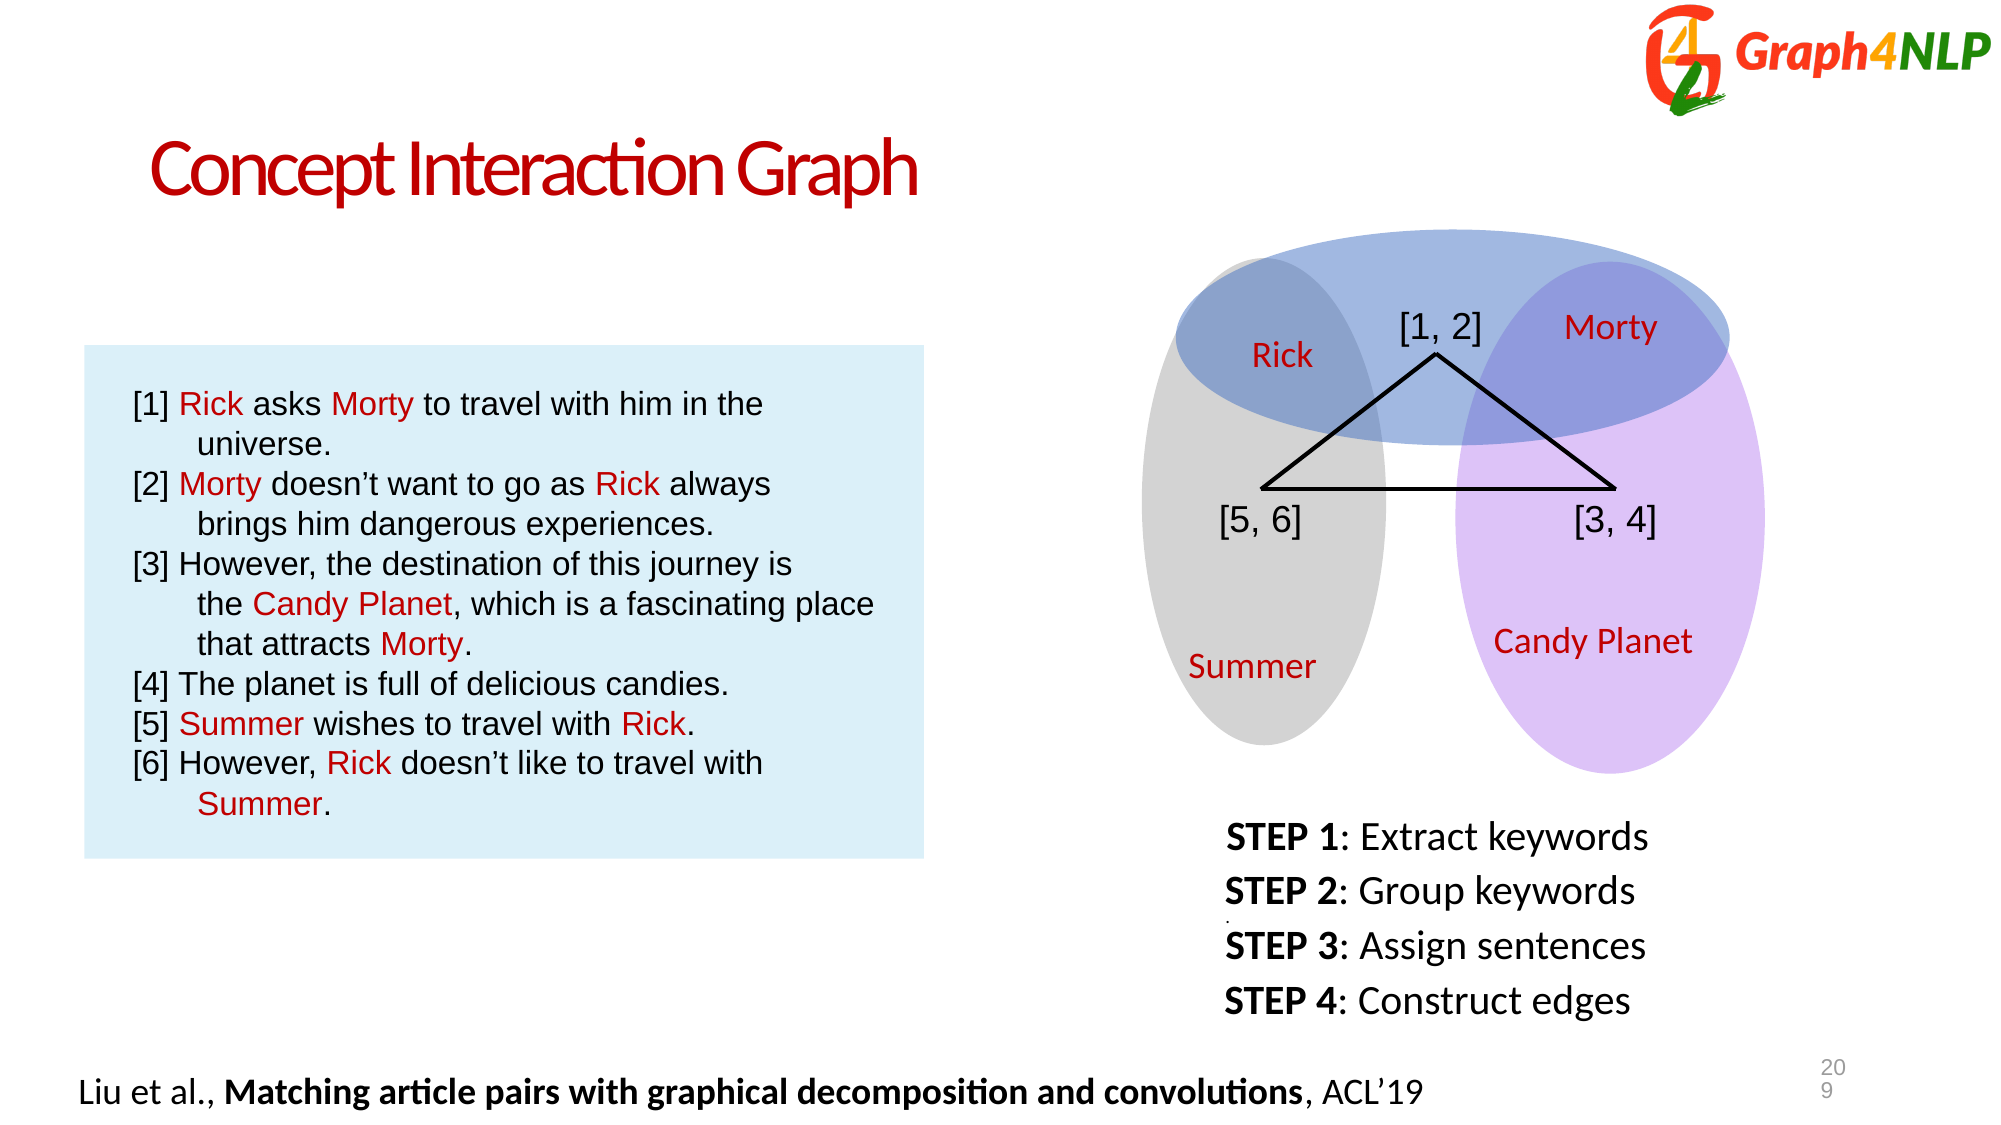

# Concept Interaction Graph

[1, 2]
Morty
Rick

[1] Rick asks Morty to travel with him in the
       universe.
[2] Morty doesn’t want to go as Rick always
       brings him dangerous experiences.
[3] However, the destination of this journey is
       the Candy Planet, which is a fascinating place
       that attracts Morty.
[4] The planet is full of delicious candies.
[5] Summer wishes to travel with Rick.
[6] However, Rick doesn’t like to travel with
       Summer.
[5, 6]
[3, 4]
Candy Planet
Summer
STEP 1: Extract keywords
STEP 2: Group keywords
.
STEP 3: Assign sentences
STEP 4: Construct edges
209
Liu et al., Matching article pairs with graphical decomposition and convolutions, ACL’19